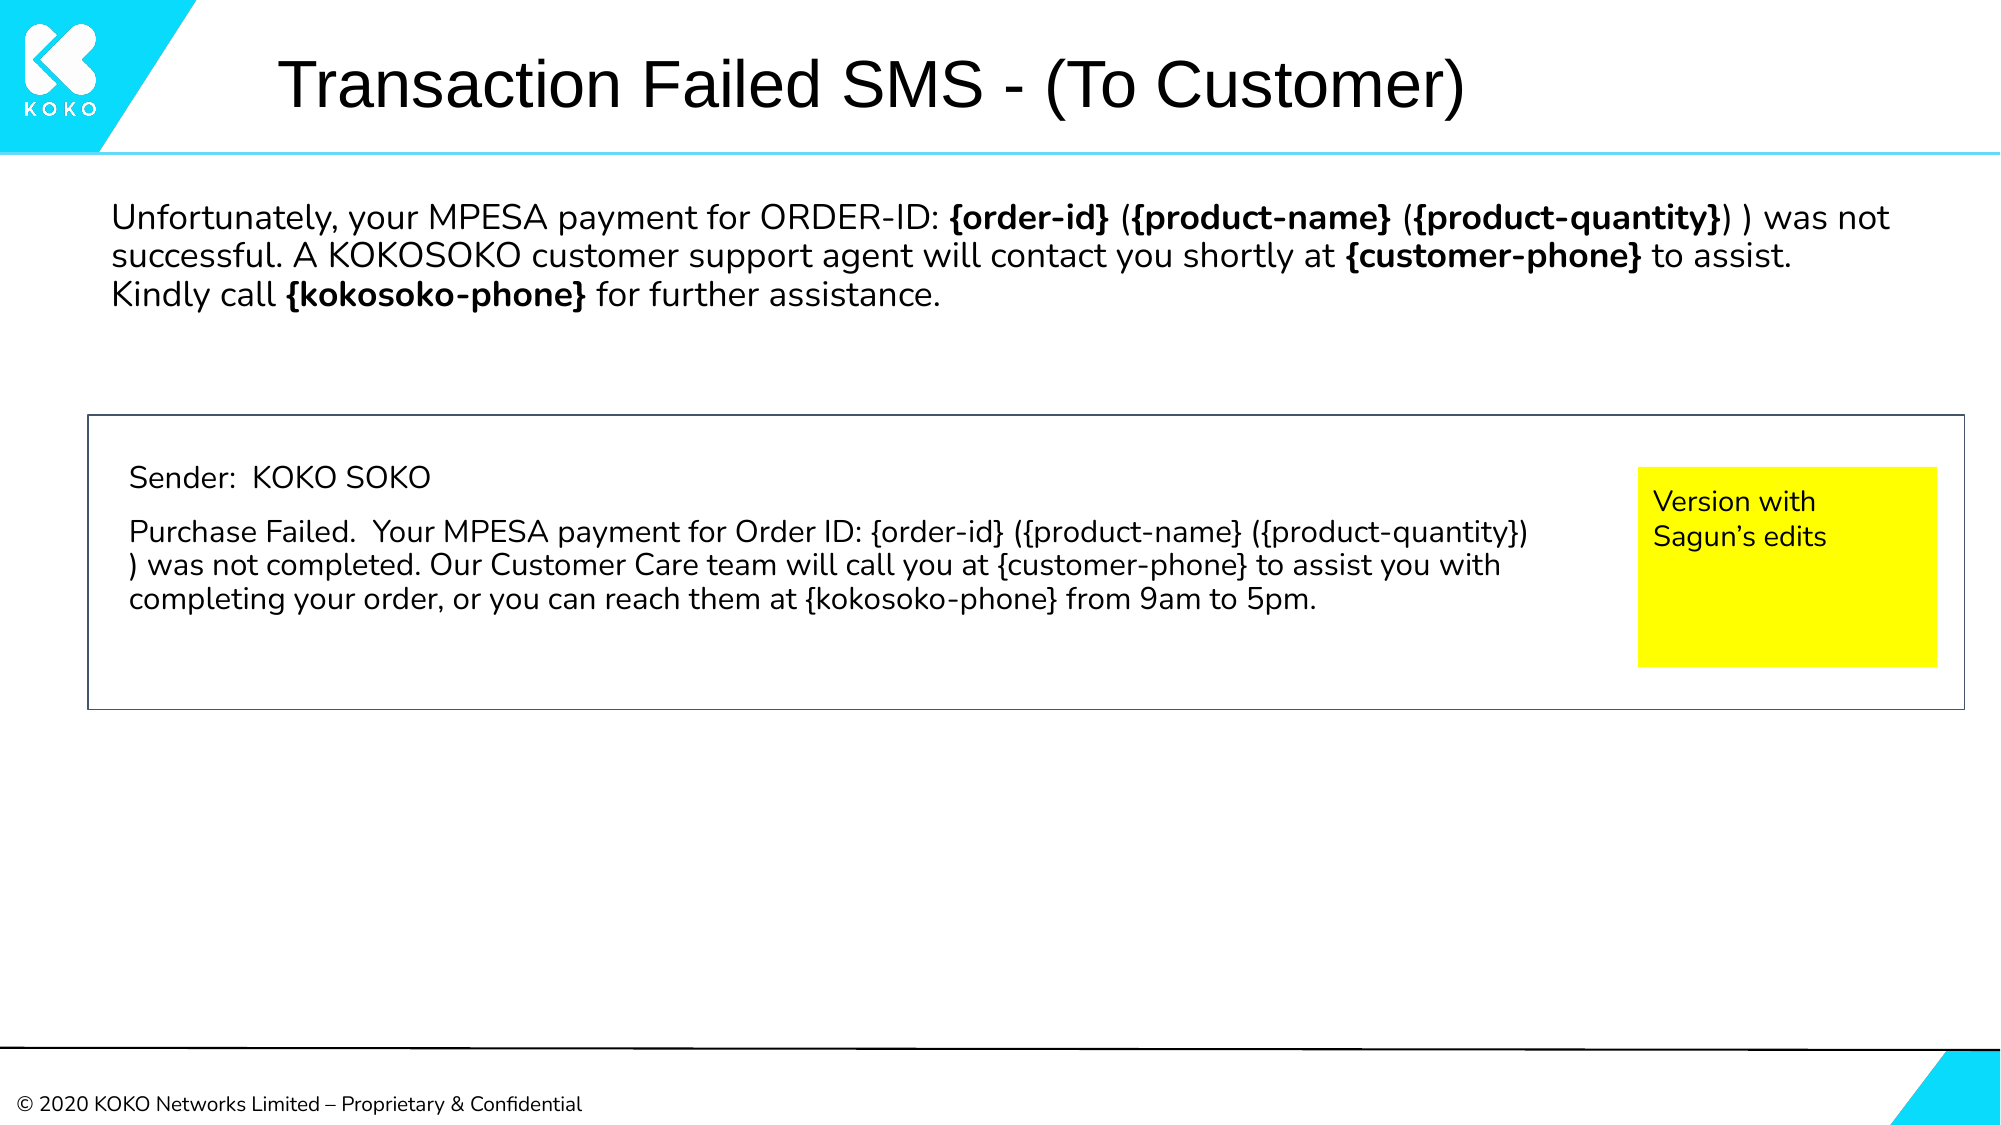

# Transaction Failed SMS - (To Customer)
Unfortunately, your MPESA payment for ORDER-ID: {order-id} ({product-name} ({product-quantity}) ) was not successful. A KOKOSOKO customer support agent will contact you shortly at {customer-phone} to assist. Kindly call {kokosoko-phone} for further assistance.

Sender:  KOKO SOKO
Purchase Failed.  Your MPESA payment for Order ID: {order-id} ({product-name} ({product-quantity}) ) was not completed. Our Customer Care team will call you at {customer-phone} to assist you with completing your order, or you can reach them at {kokosoko-phone} from 9am to 5pm.

Version with Sagun’s edits